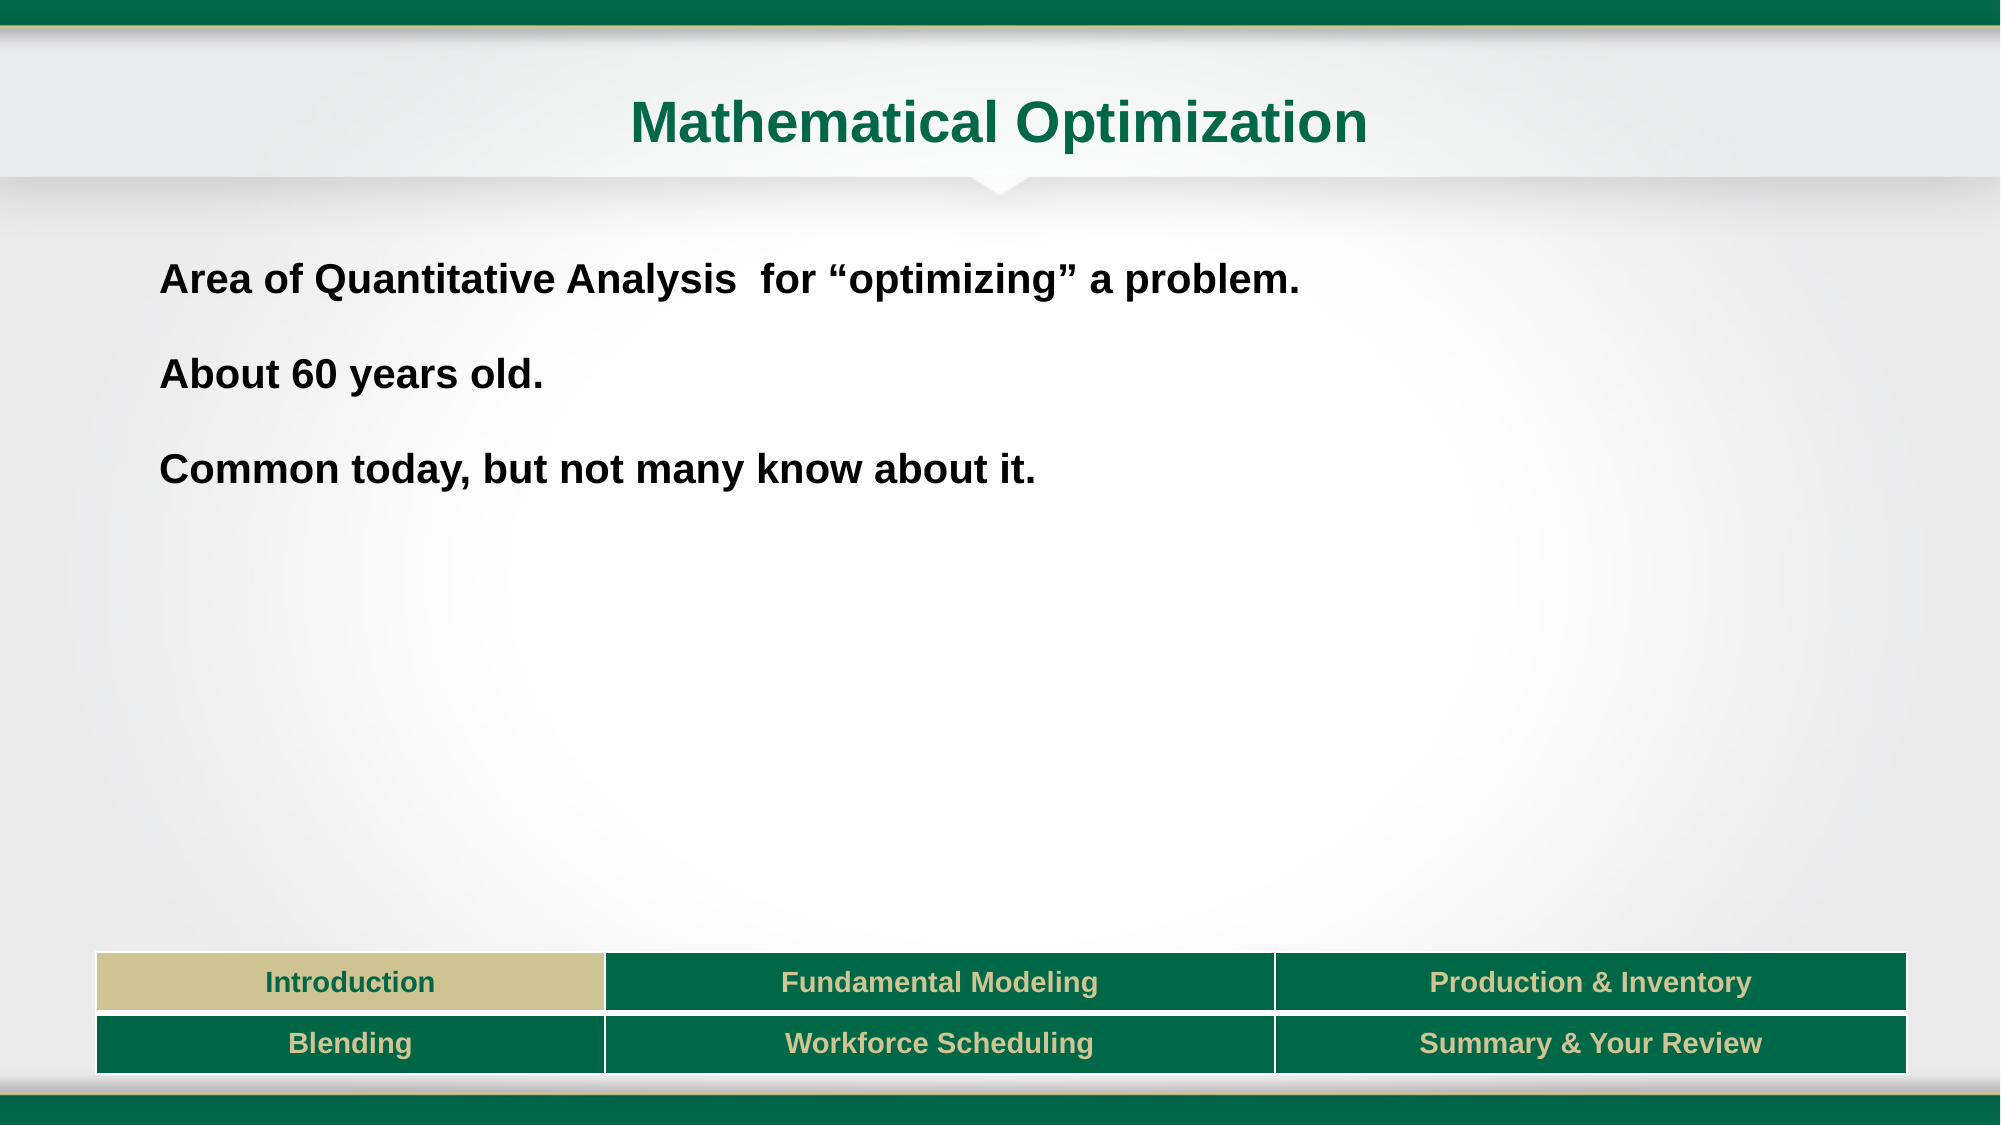

# Mathematical Optimization
Area of Quantitative Analysis  for “optimizing” a problem.
About 60 years old.
Common today, but not many know about it.

| Introduction | Fundamental Modeling | Production & Inventory |
| --- | --- | --- |
| Blending | Workforce Scheduling | Summary & Your Review |